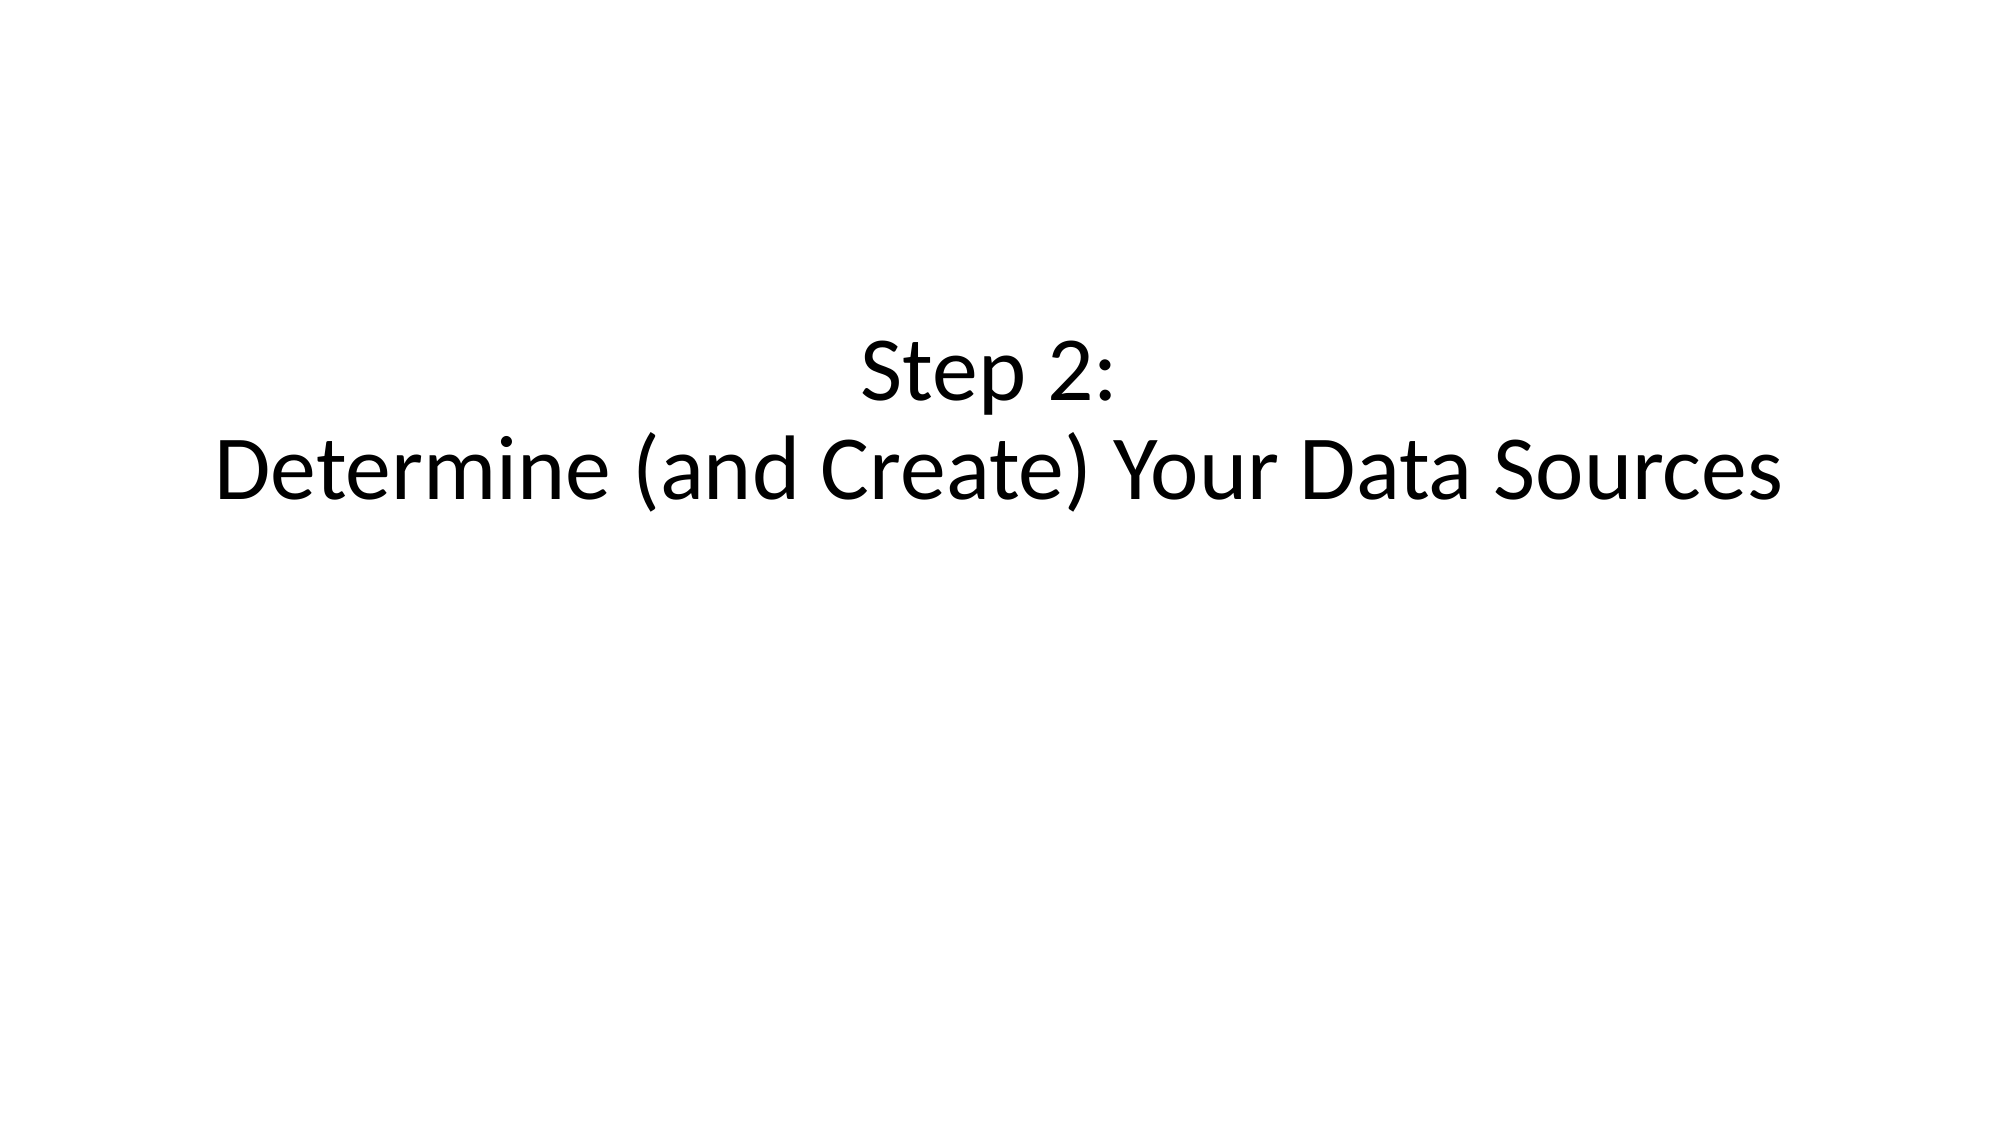

# Step 2: Determine (and Create) Your Data Sources